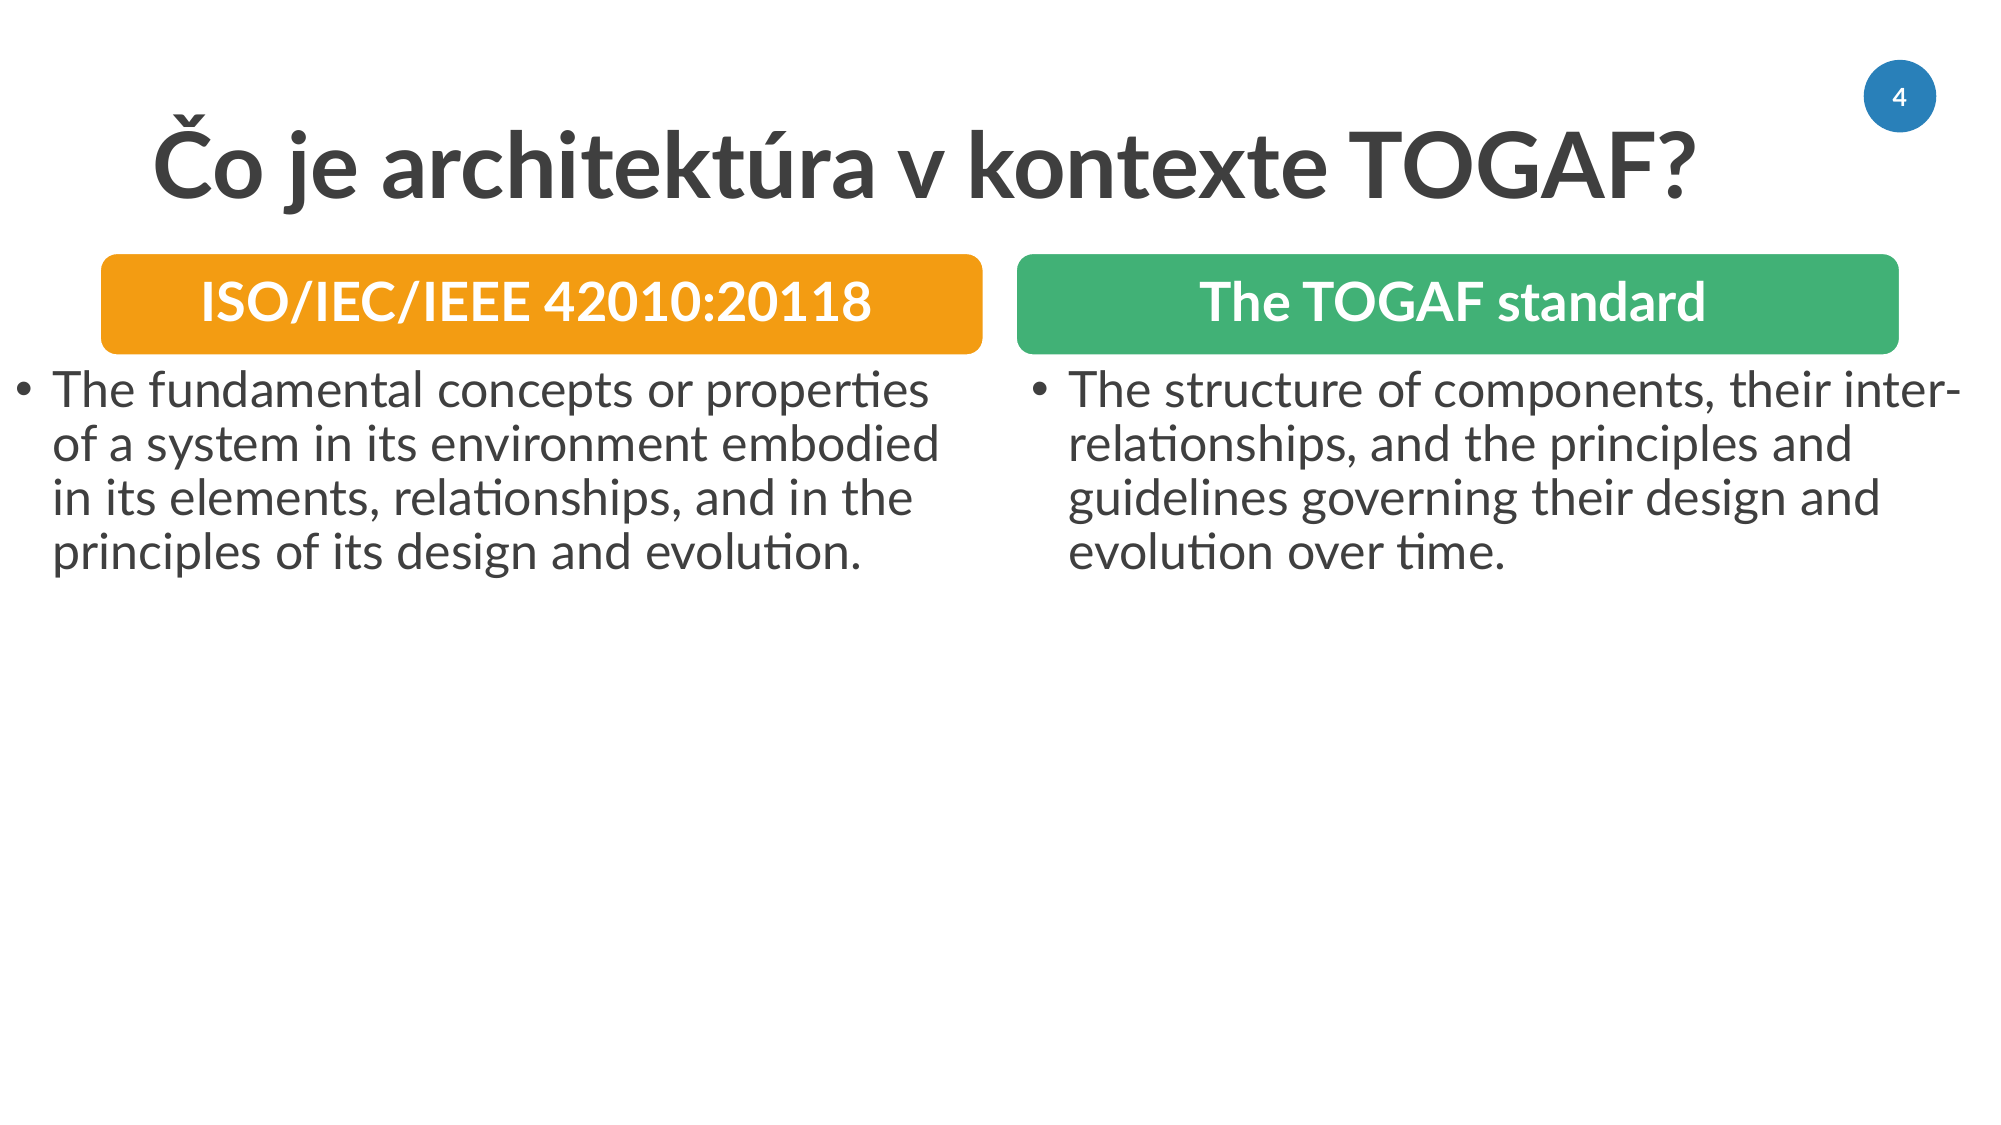

# Čo je architektúra v kontexte TOGAF?
4
ISO/IEC/IEEE 42010:20118
The TOGAF standard
The fundamental concepts or properties of a system in its environment embodied in its elements, relationships, and in the principles of its design and evolution.
The structure of components, their inter-relationships, and the principles and guidelines governing their design and evolution over time.